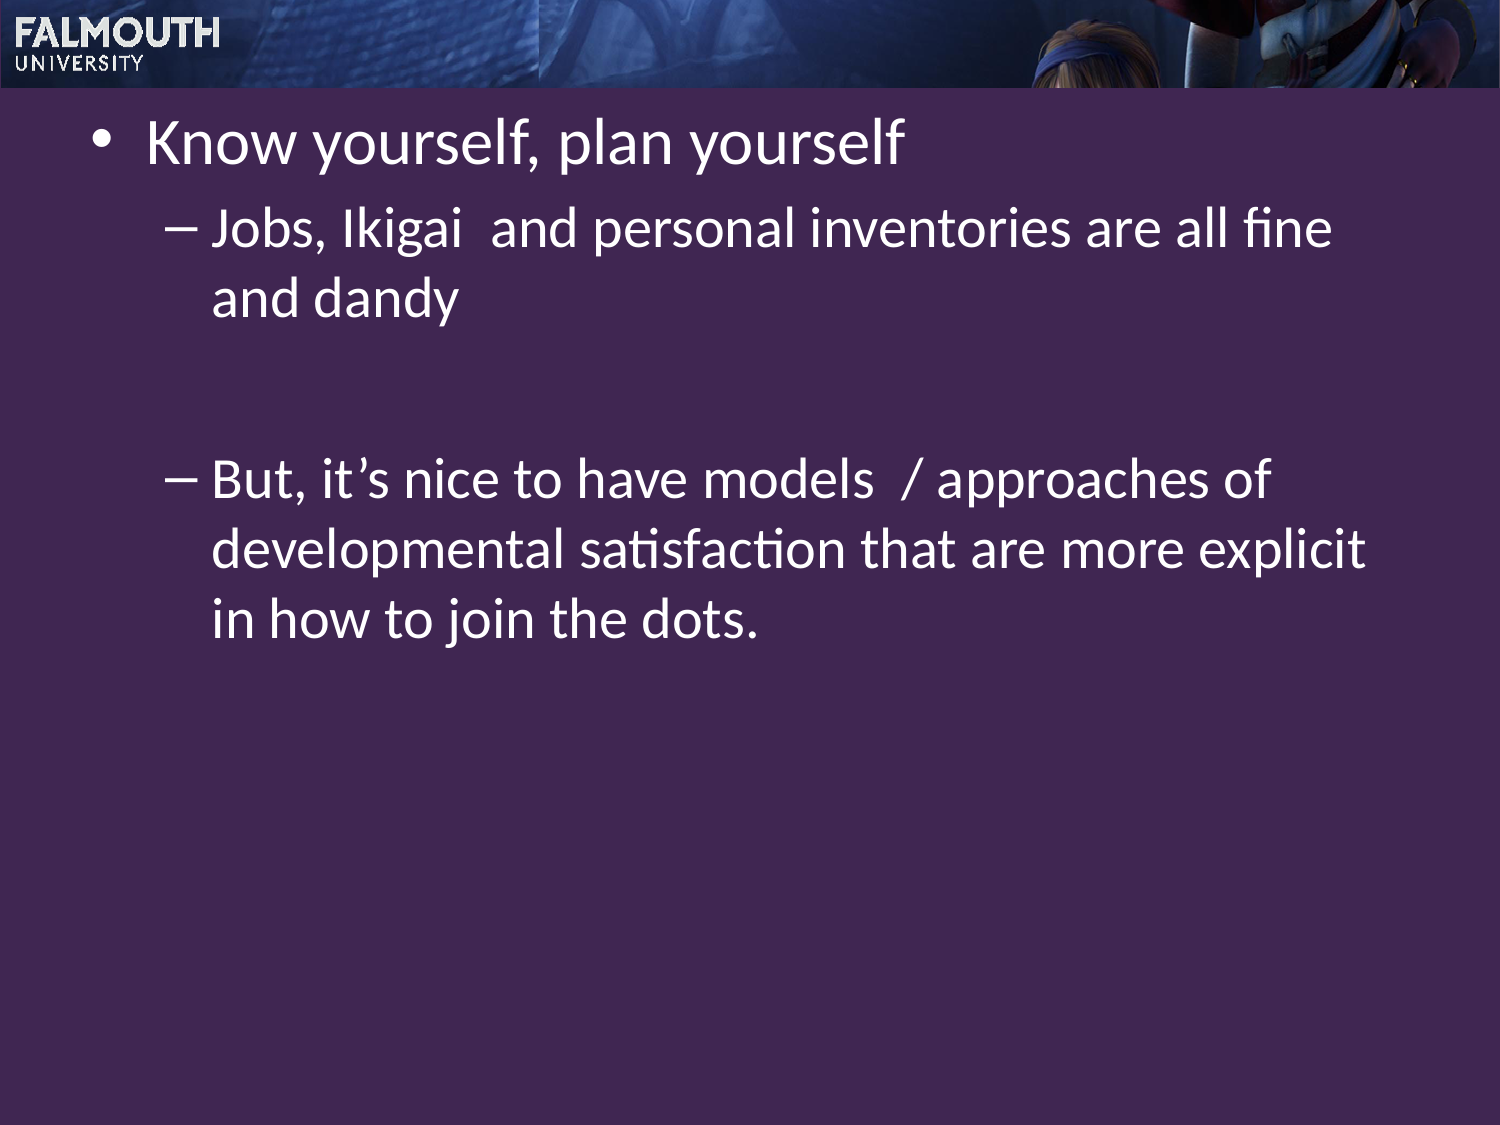

Know yourself, plan yourself
Jobs, Ikigai  and personal inventories are all fine and dandy

But, it’s nice to have models  / approaches of developmental satisfaction that are more explicit in how to join the dots.